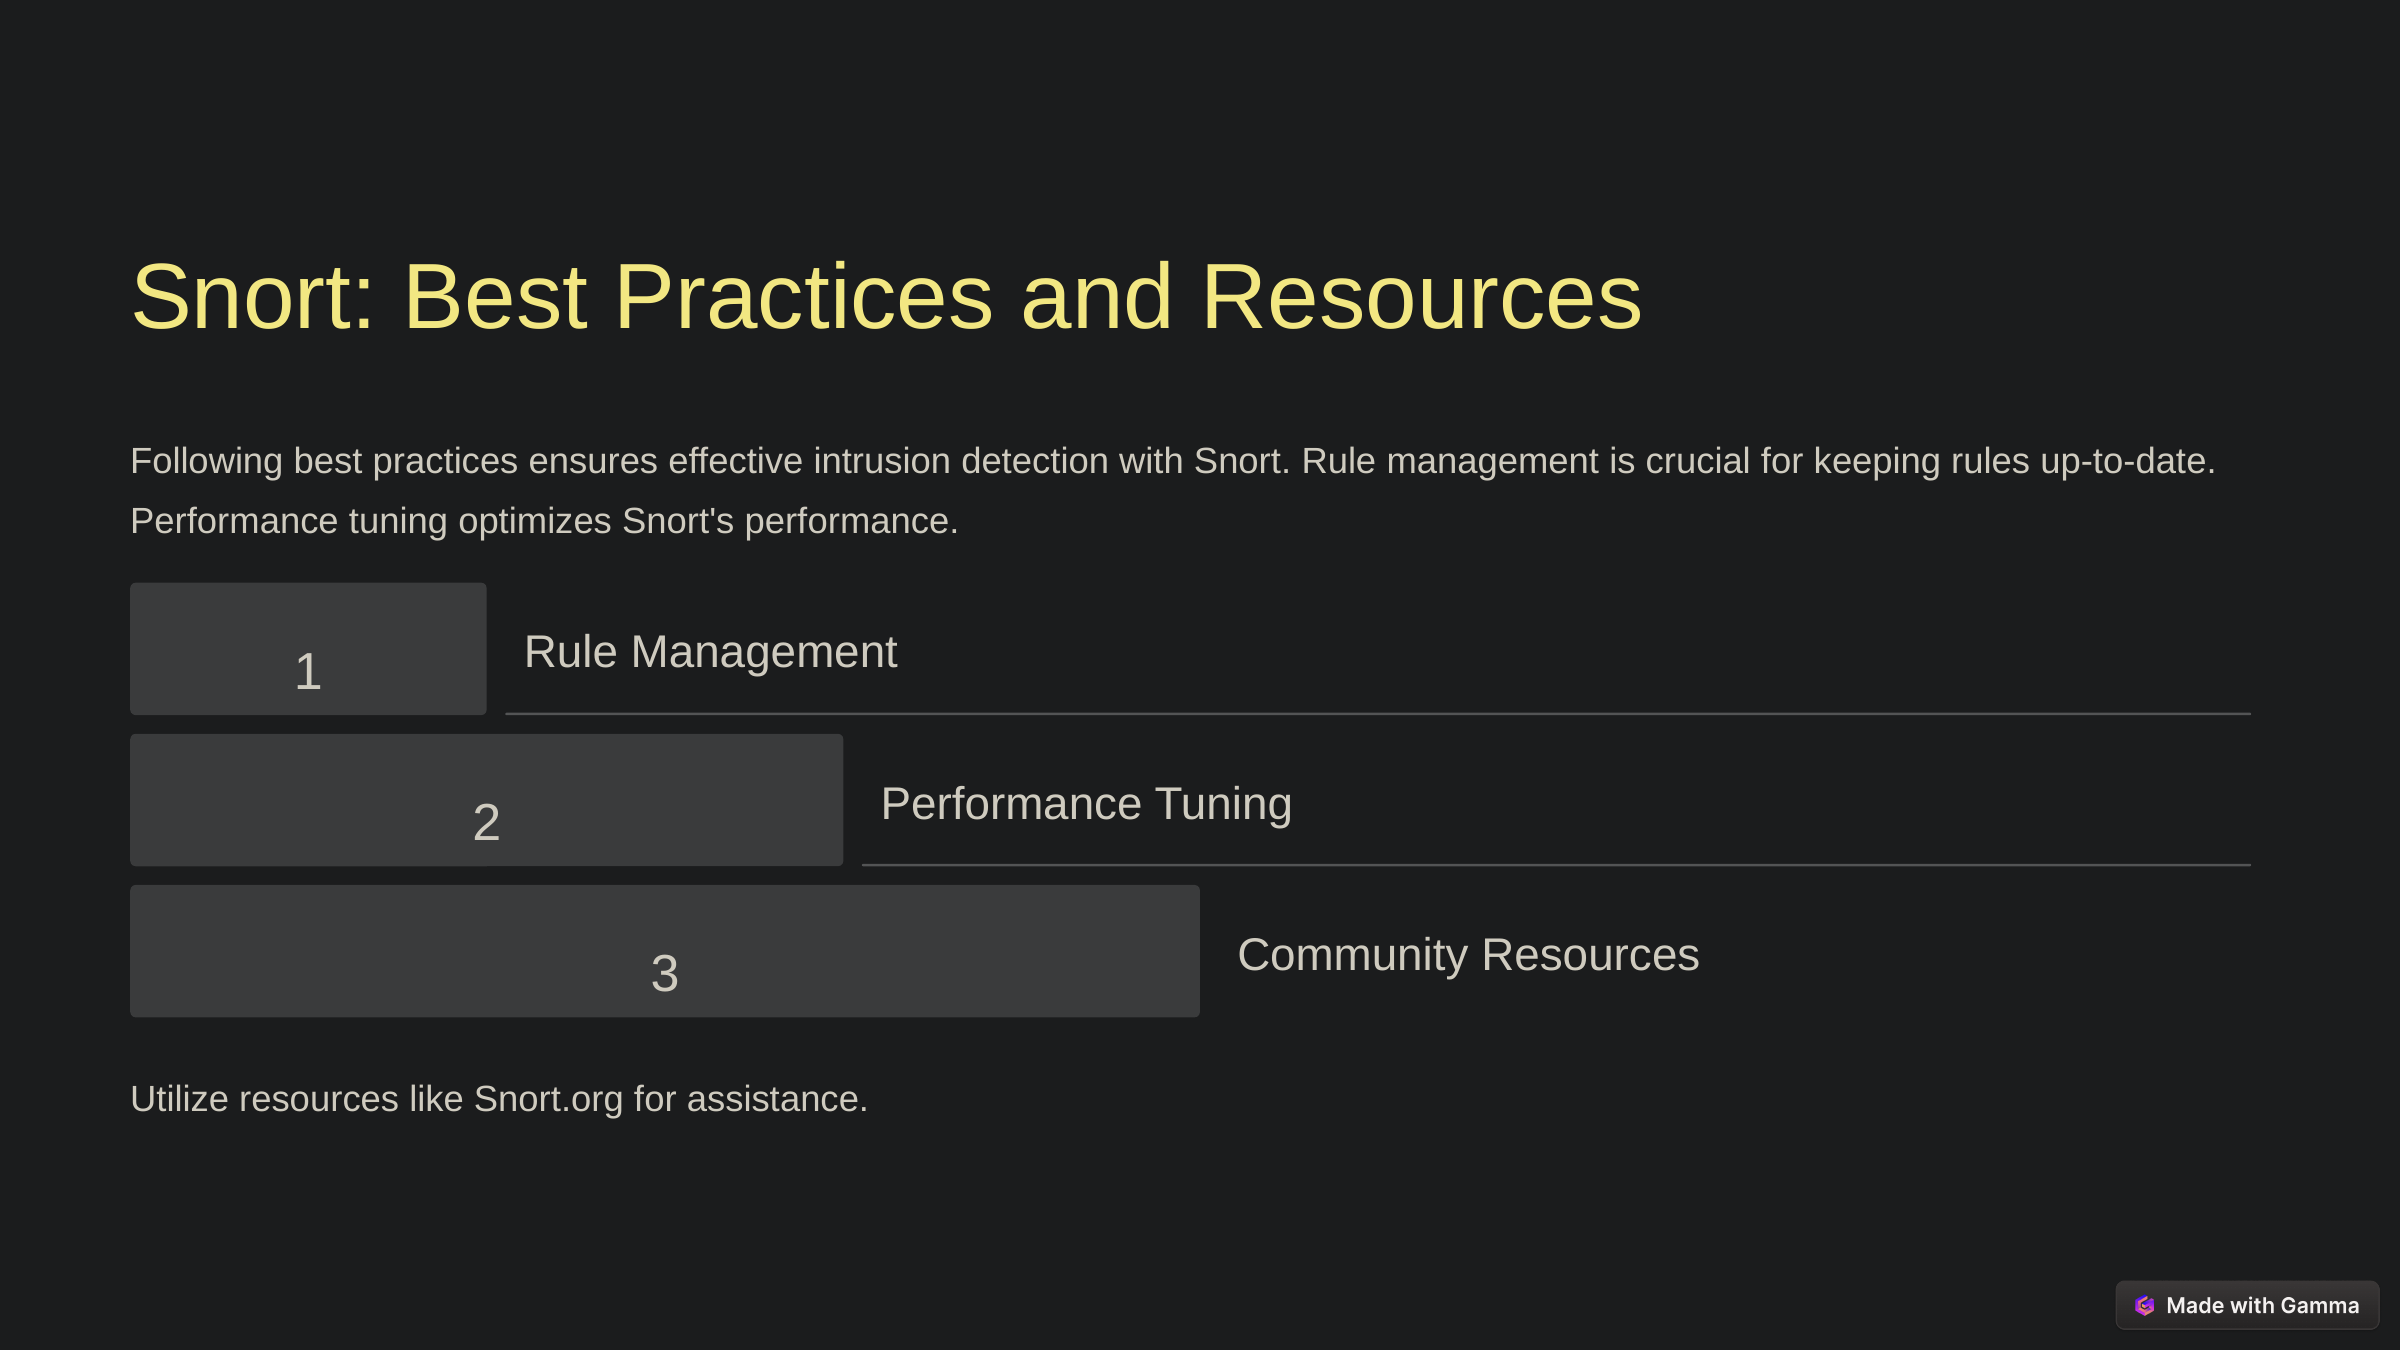

Snort: Best Practices and Resources
Following best practices ensures effective intrusion detection with Snort. Rule management is crucial for keeping rules up-to-date. Performance tuning optimizes Snort's performance.

1
Rule Management

2
Performance Tuning

3
Community Resources
Utilize resources like Snort.org for assistance.